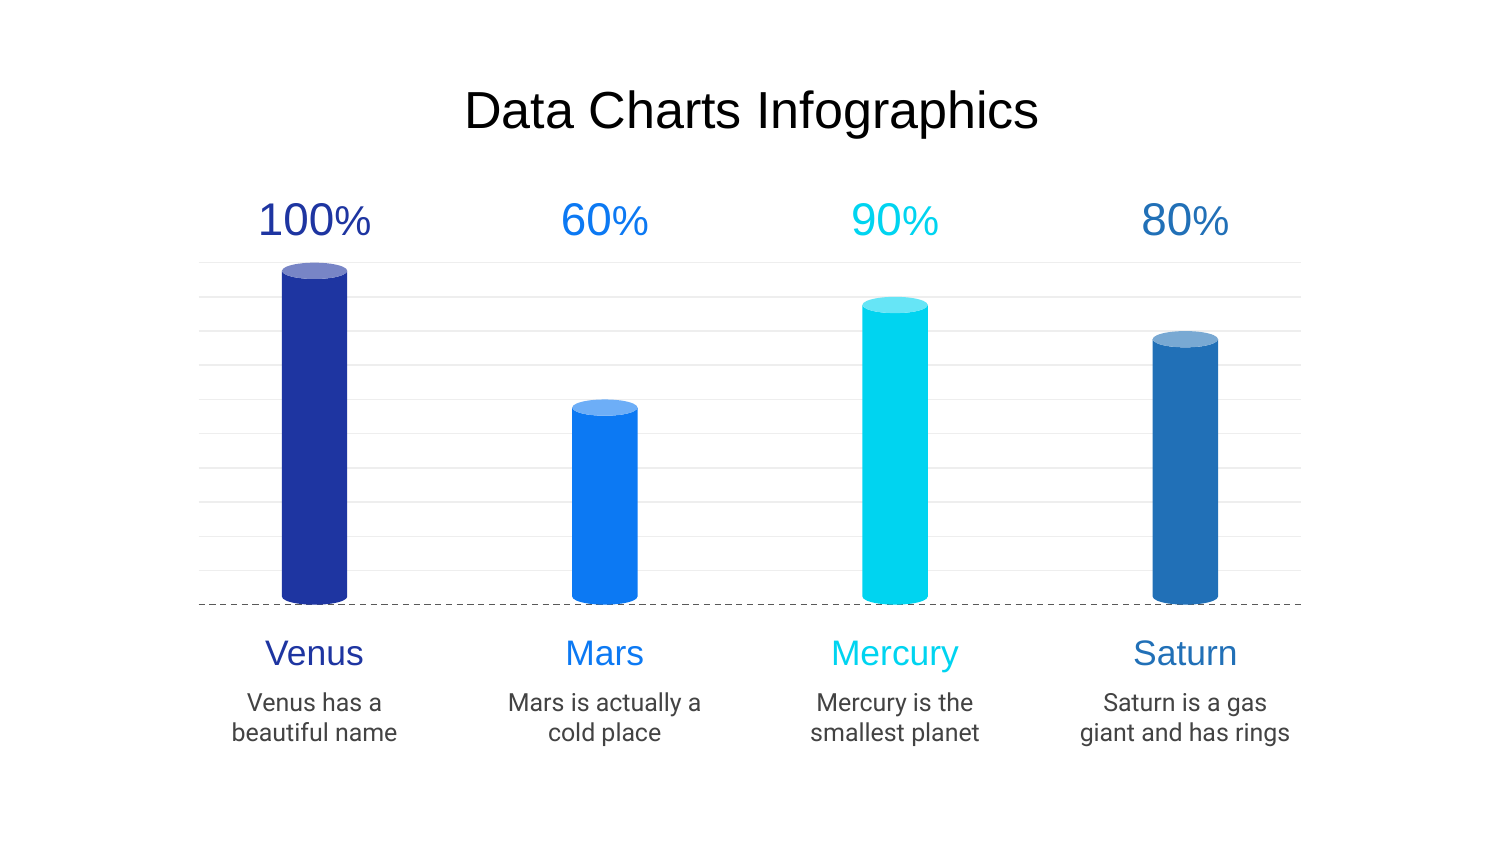

# Data Charts Infographics
100%

Venus
Venus has a beautiful name
60%

Mars
Mars is actually a cold place
90%

Mercury
Mercury is the smallest planet
80%

Saturn
Saturn is a gas giant and has rings